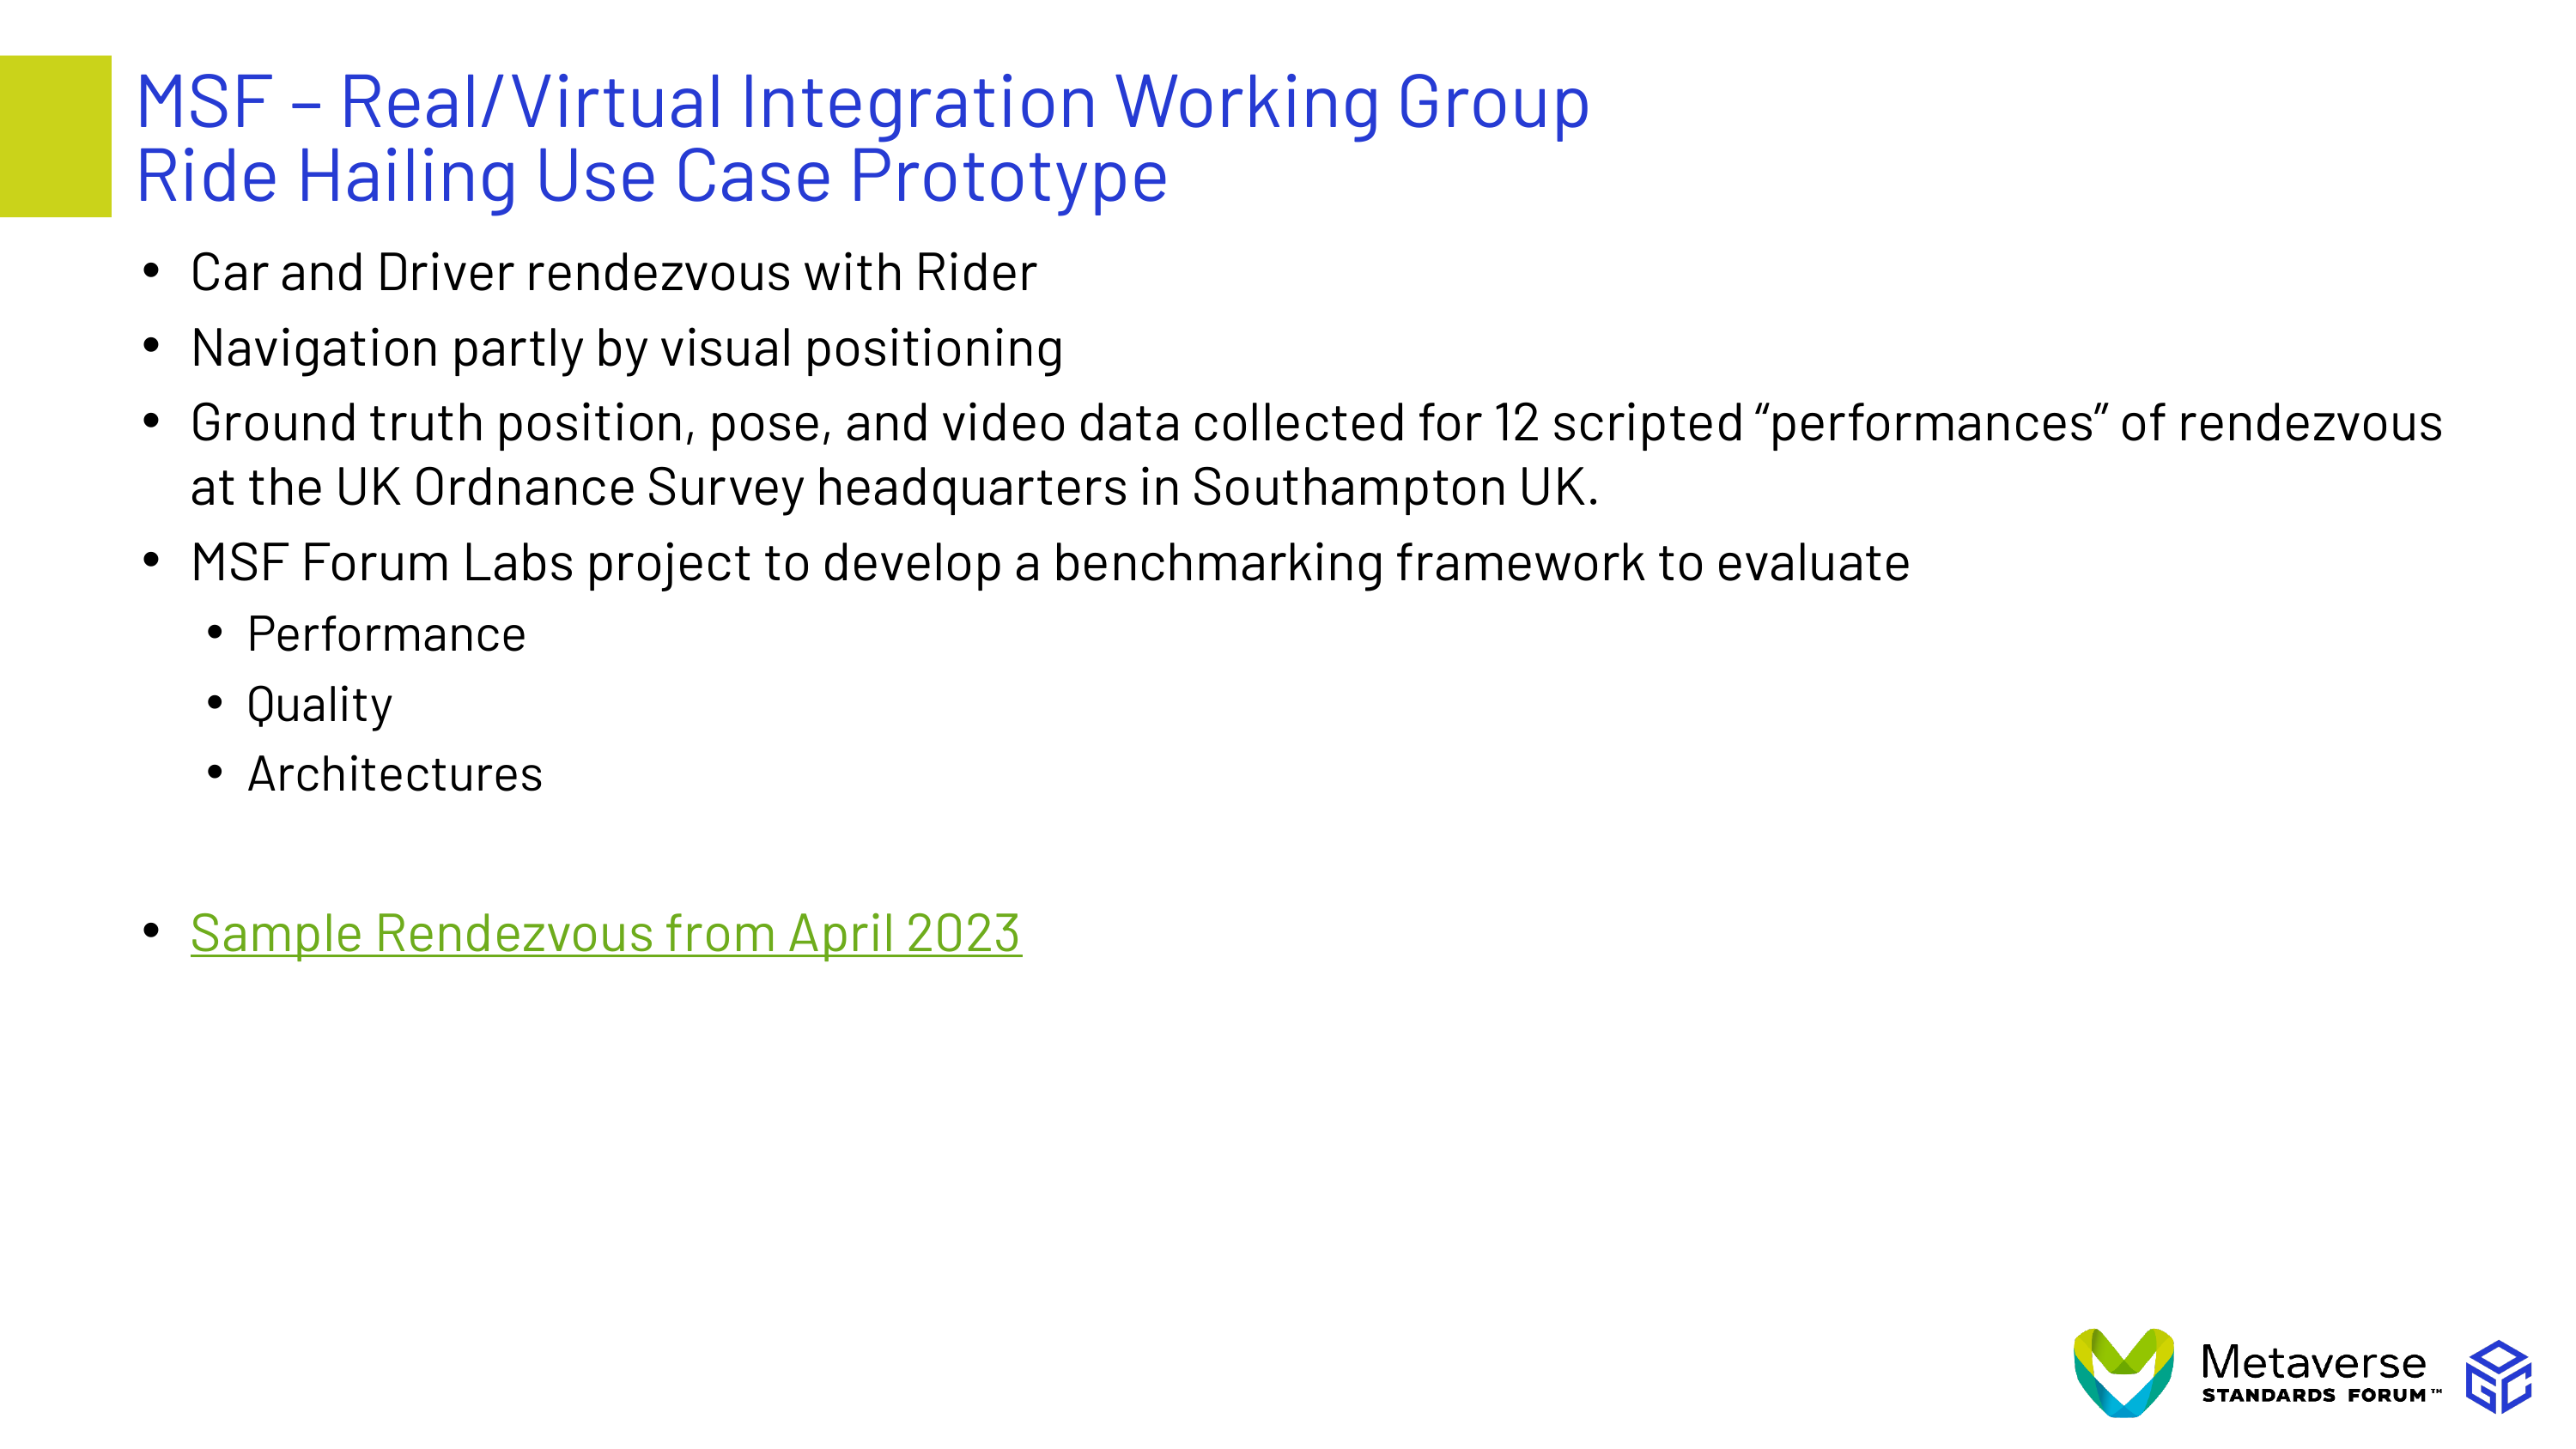

# MSF – Real/Virtual Integration Working Group Ride Hailing Use Case Prototype
Car and Driver rendezvous with Rider
Navigation partly by visual positioning
Ground truth position, pose, and video data collected for 12 scripted “performances” of rendezvous at the UK Ordnance Survey headquarters in Southampton UK.
MSF Forum Labs project to develop a benchmarking framework to evaluate
Performance
Quality
Architectures

Sample Rendezvous from April 2023